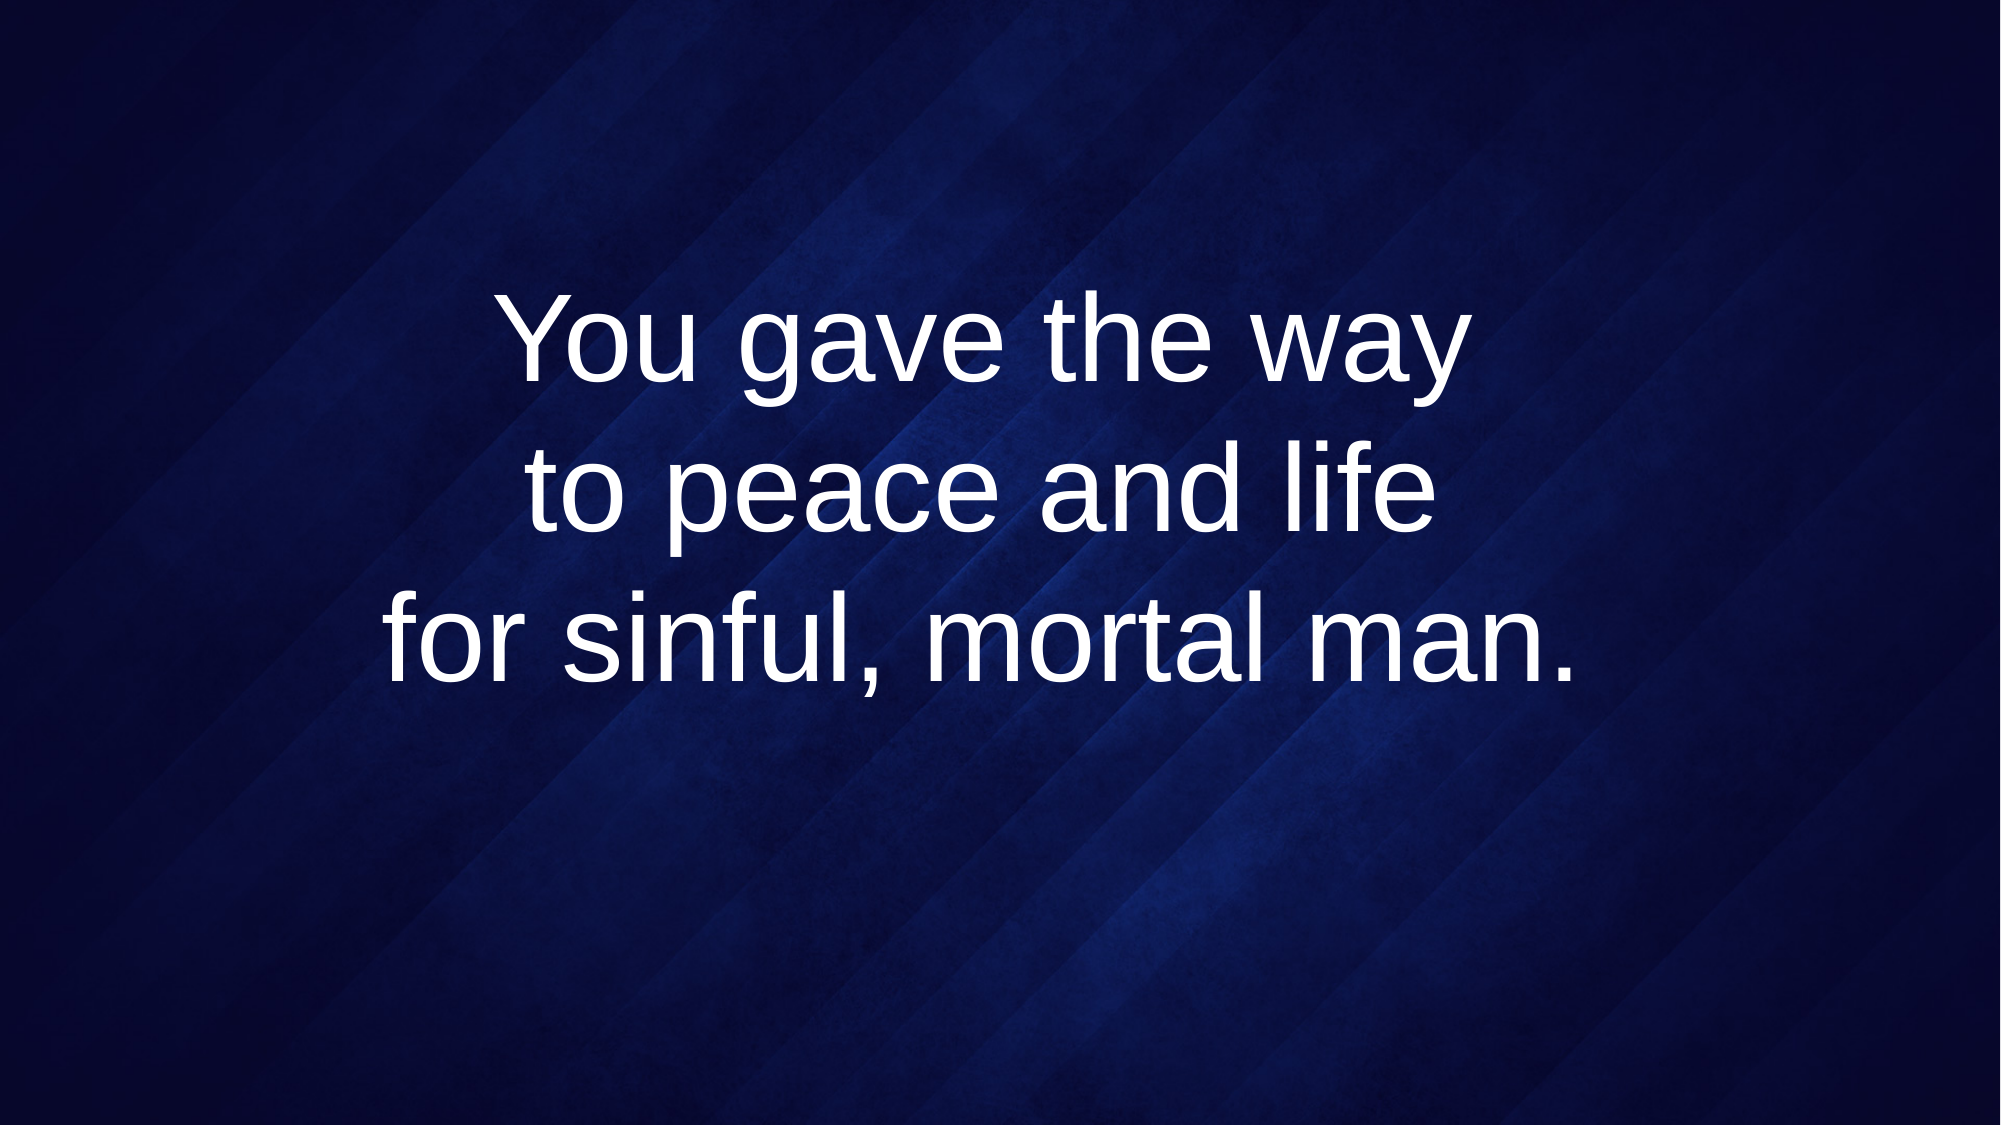

# You gave the way to peace and life for sinful, mortal man.